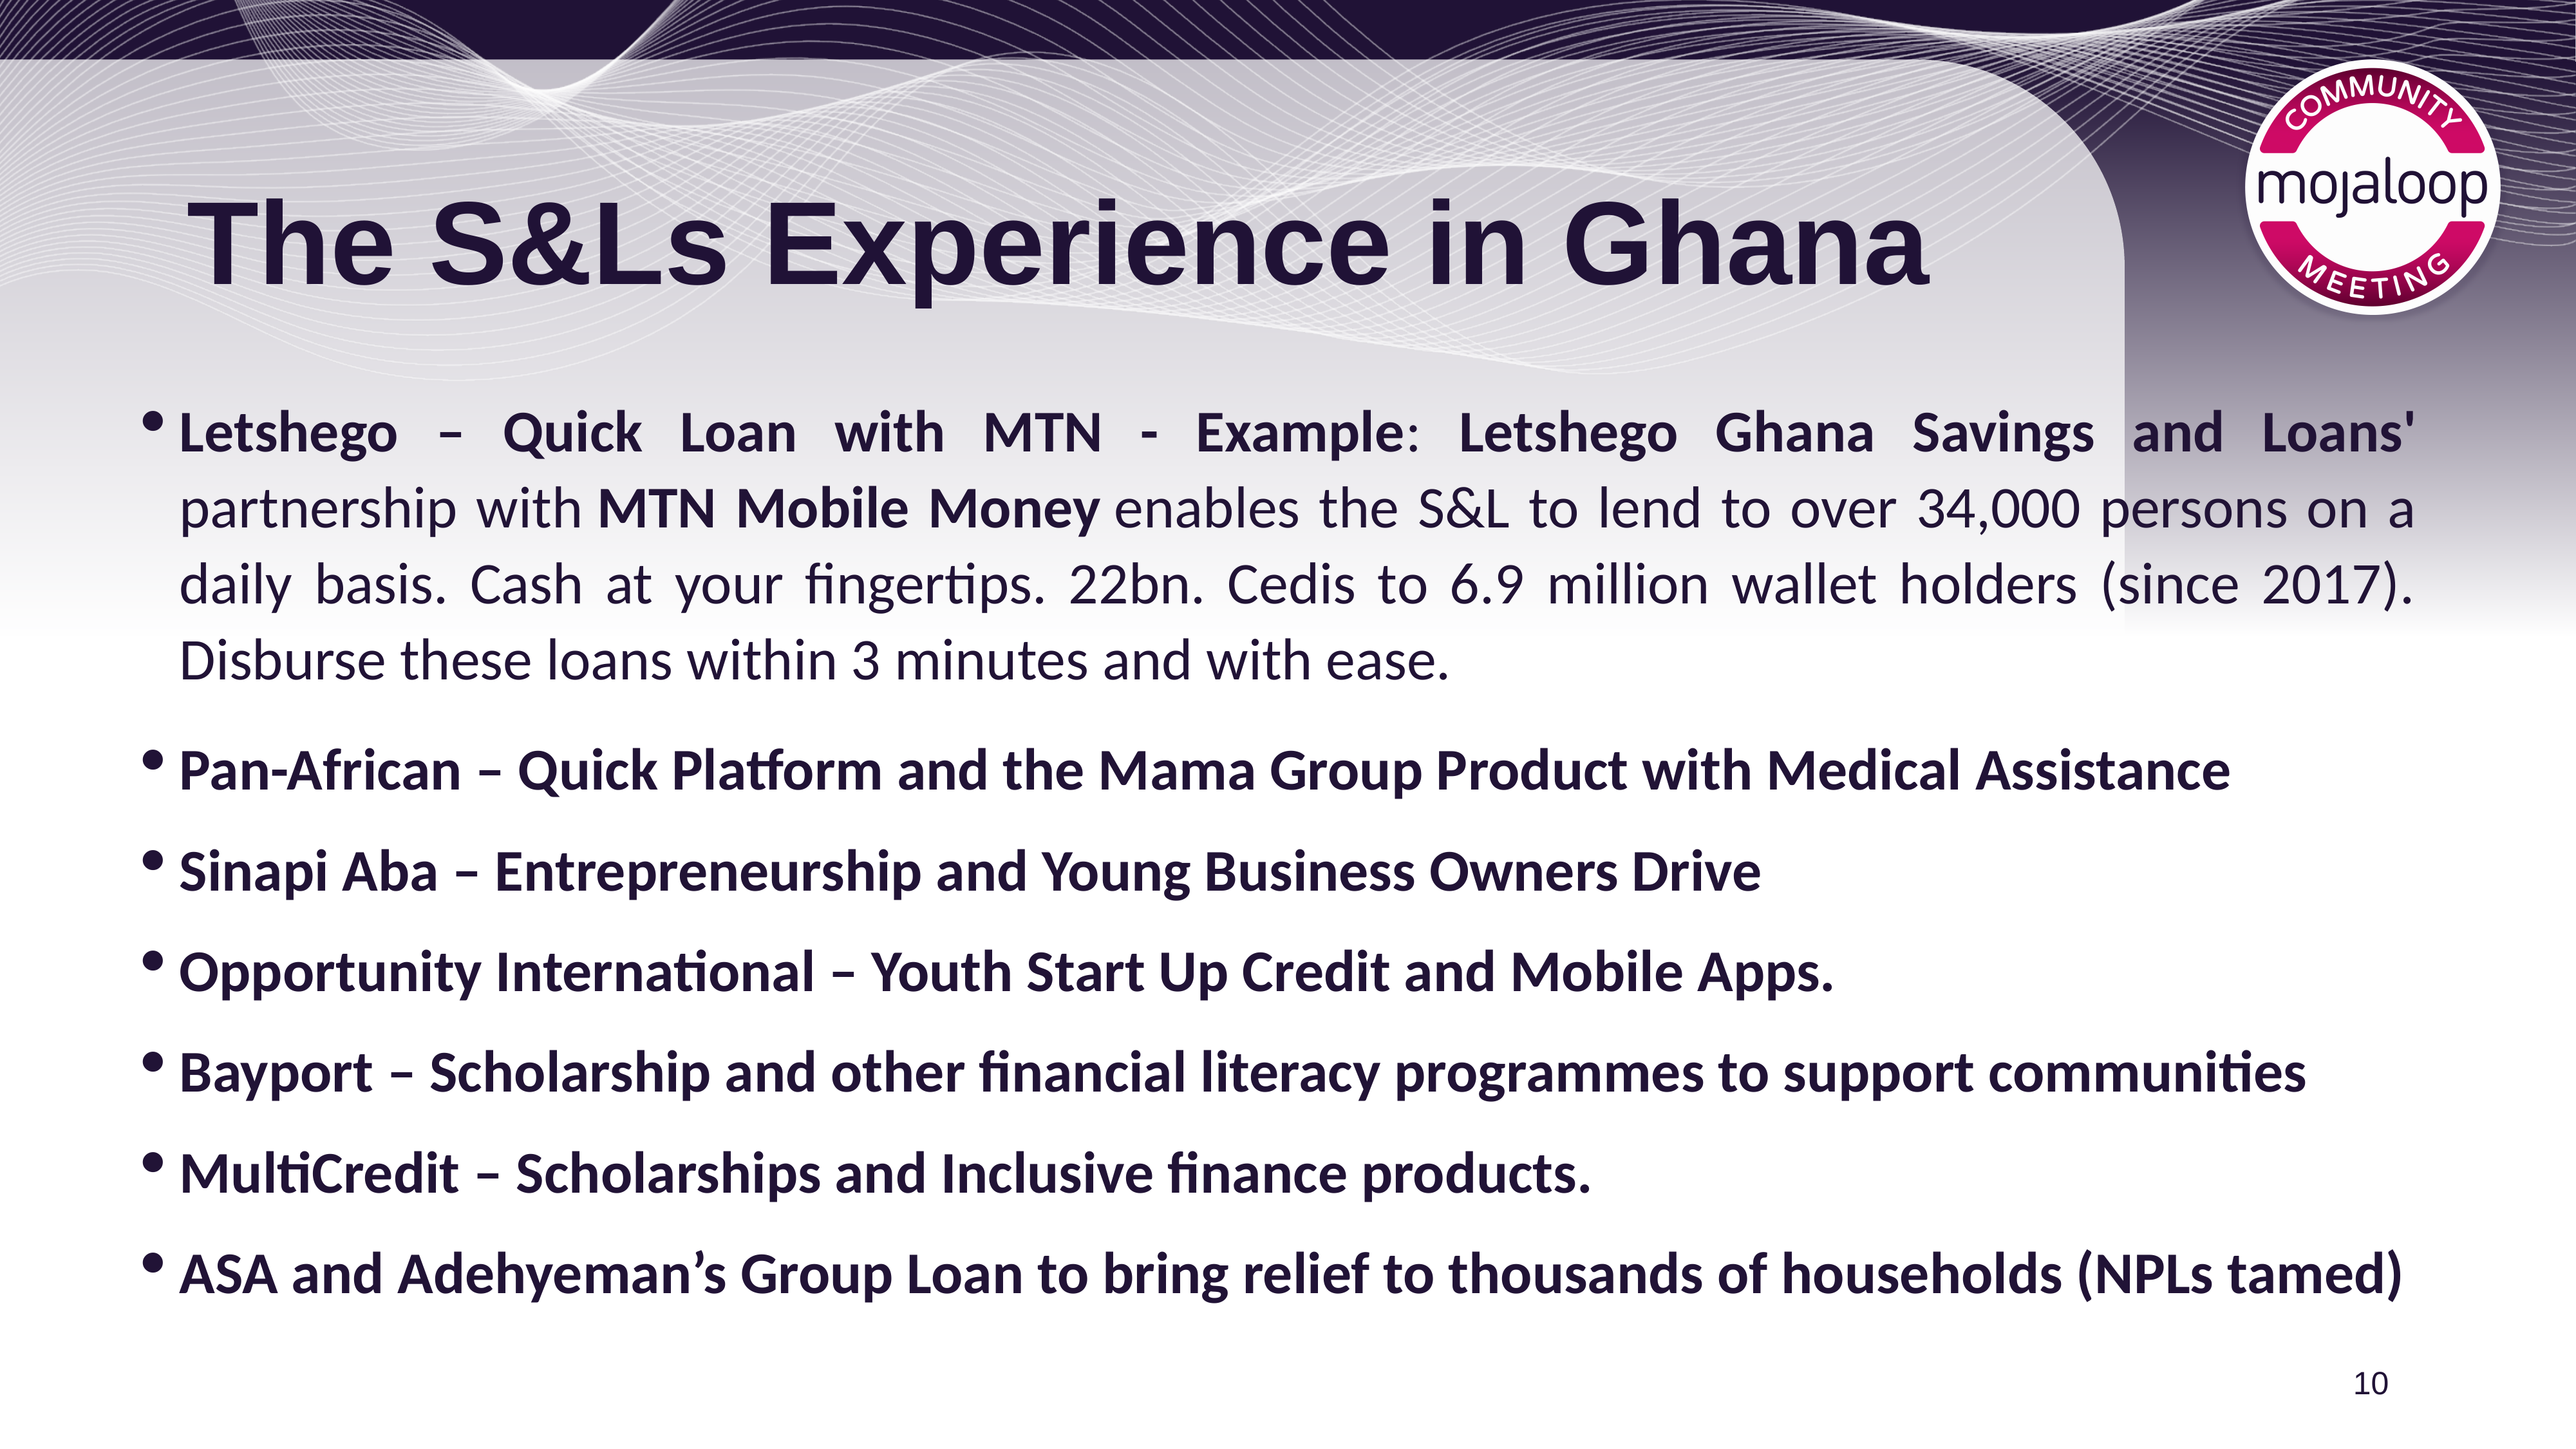

# The S&Ls Experience in Ghana
Letshego – Quick Loan with MTN - Example: Letshego Ghana Savings and Loans' partnership with MTN Mobile Money enables the S&L to lend to over 34,000 persons on a daily basis. Cash at your fingertips. 22bn. Cedis to 6.9 million wallet holders (since 2017). Disburse these loans within 3 minutes and with ease.
Pan-African – Quick Platform and the Mama Group Product with Medical Assistance
Sinapi Aba – Entrepreneurship and Young Business Owners Drive
Opportunity International – Youth Start Up Credit and Mobile Apps.
Bayport – Scholarship and other financial literacy programmes to support communities
MultiCredit – Scholarships and Inclusive finance products.
ASA and Adehyeman’s Group Loan to bring relief to thousands of households (NPLs tamed)
10